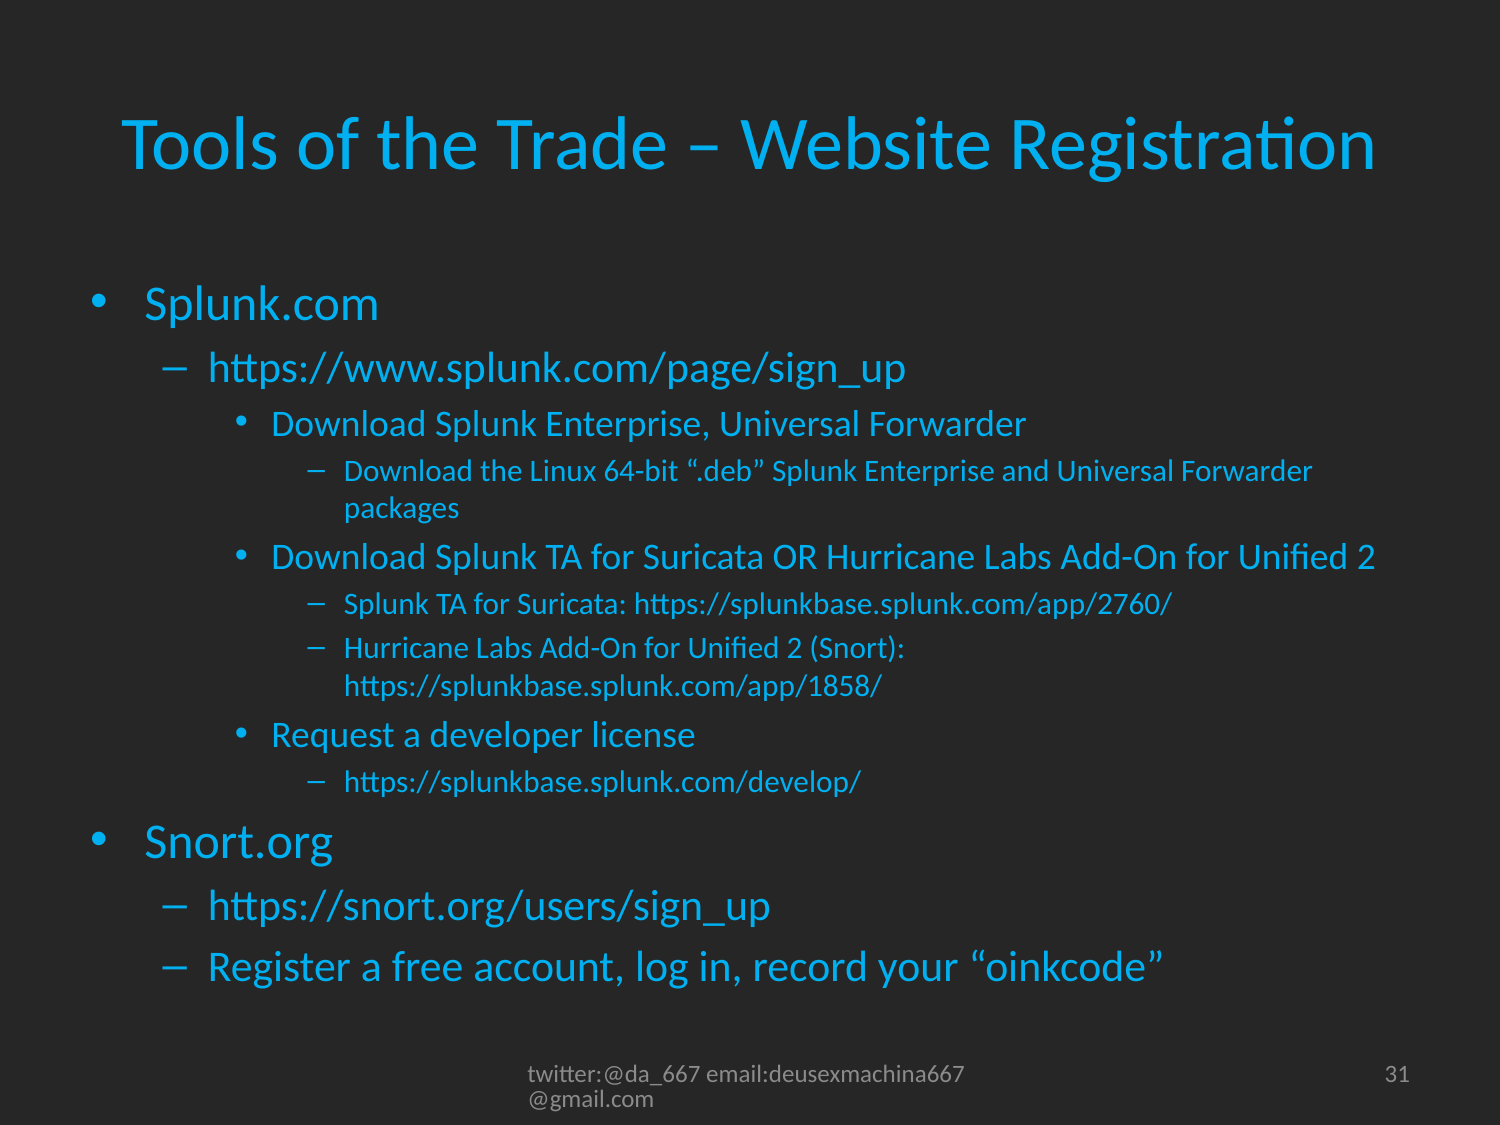

# Tools of the Trade – Website Registration
Splunk.com
https://www.splunk.com/page/sign_up
Download Splunk Enterprise, Universal Forwarder
Download the Linux 64-bit “.deb” Splunk Enterprise and Universal Forwarder packages
Download Splunk TA for Suricata OR Hurricane Labs Add-On for Unified 2
Splunk TA for Suricata: https://splunkbase.splunk.com/app/2760/
Hurricane Labs Add-On for Unified 2 (Snort): https://splunkbase.splunk.com/app/1858/
Request a developer license
https://splunkbase.splunk.com/develop/
Snort.org
https://snort.org/users/sign_up
Register a free account, log in, record your “oinkcode”

twitter:@da_667 email:deusexmachina667@gmail.com
31